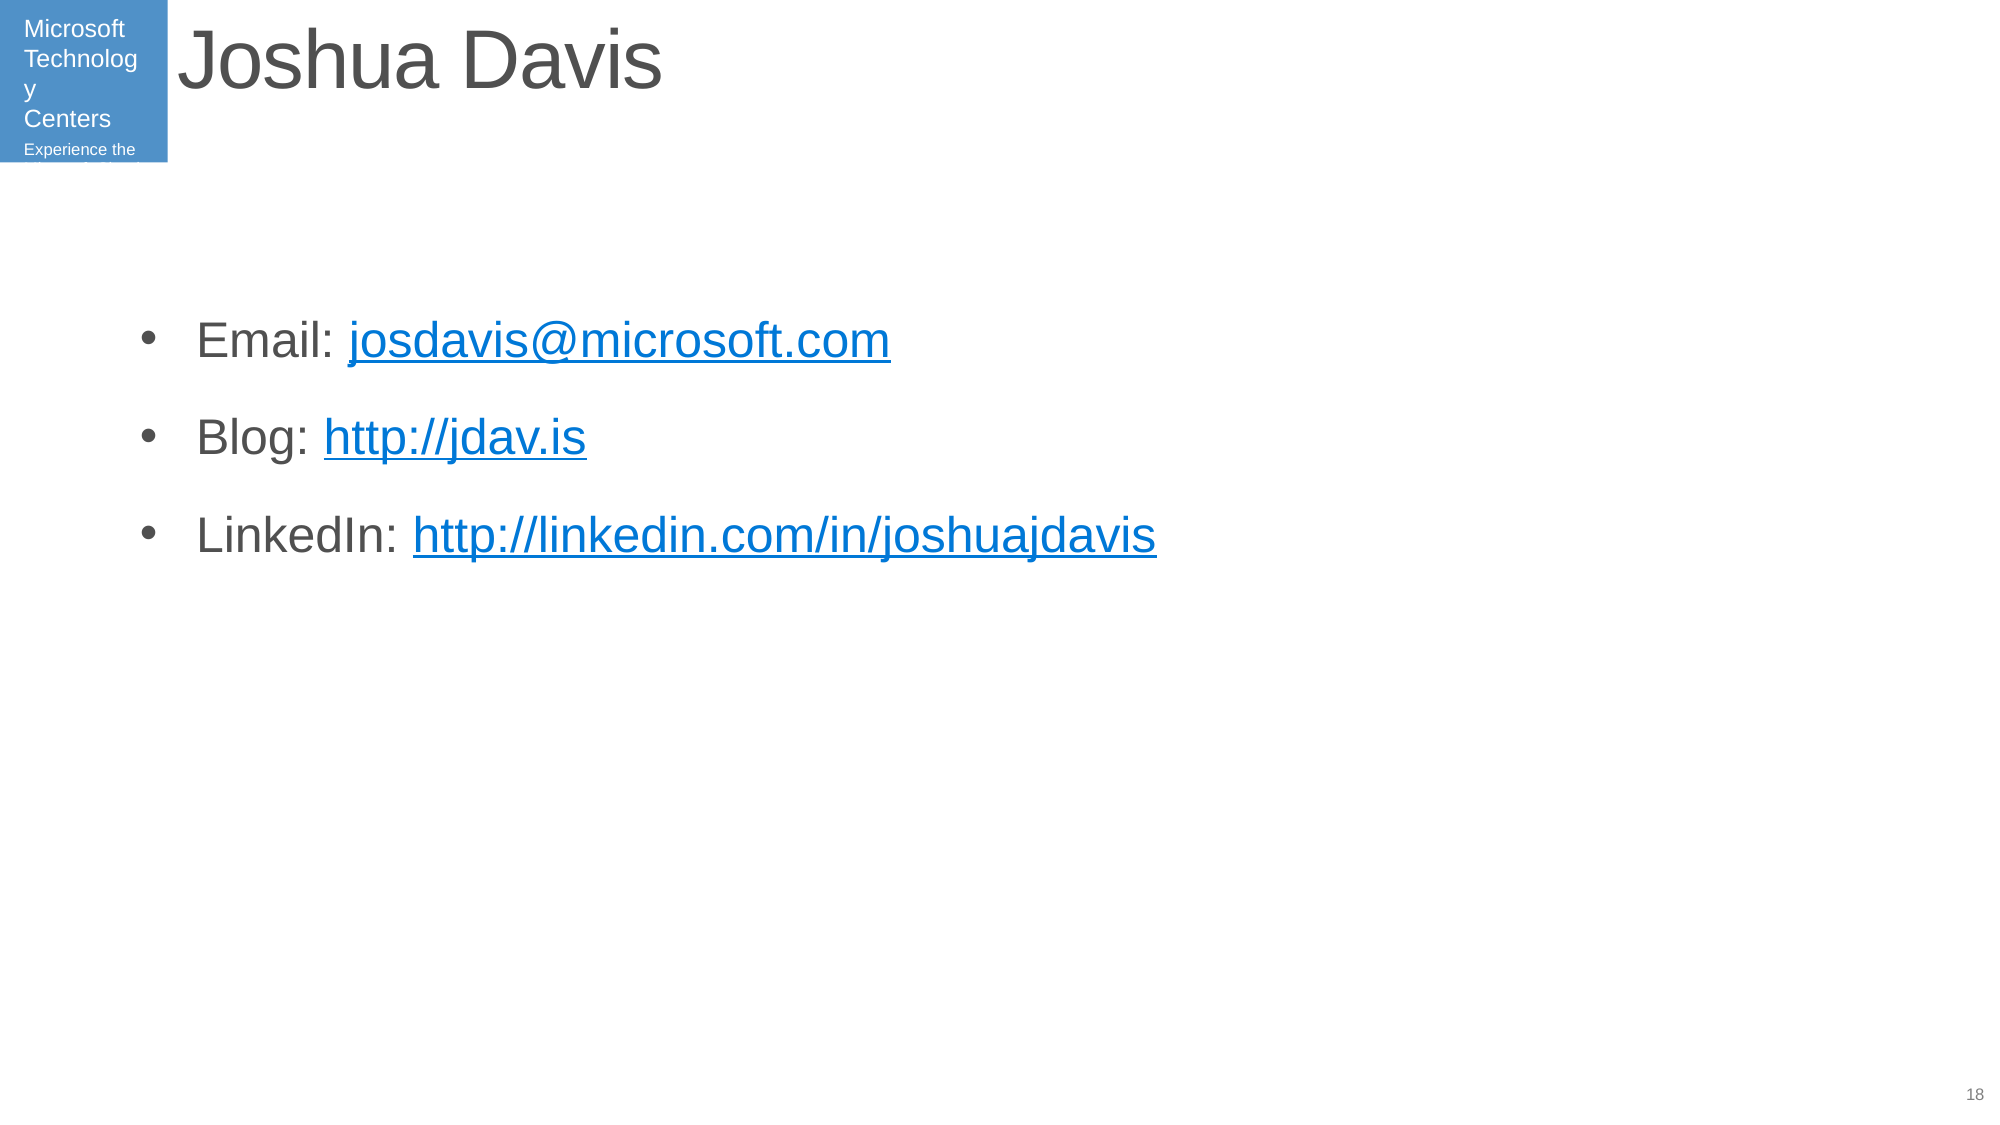

# Joshua Davis

Email: josdavis@microsoft.com
Blog: http://jdav.is
LinkedIn: http://linkedin.com/in/joshuajdavis
18